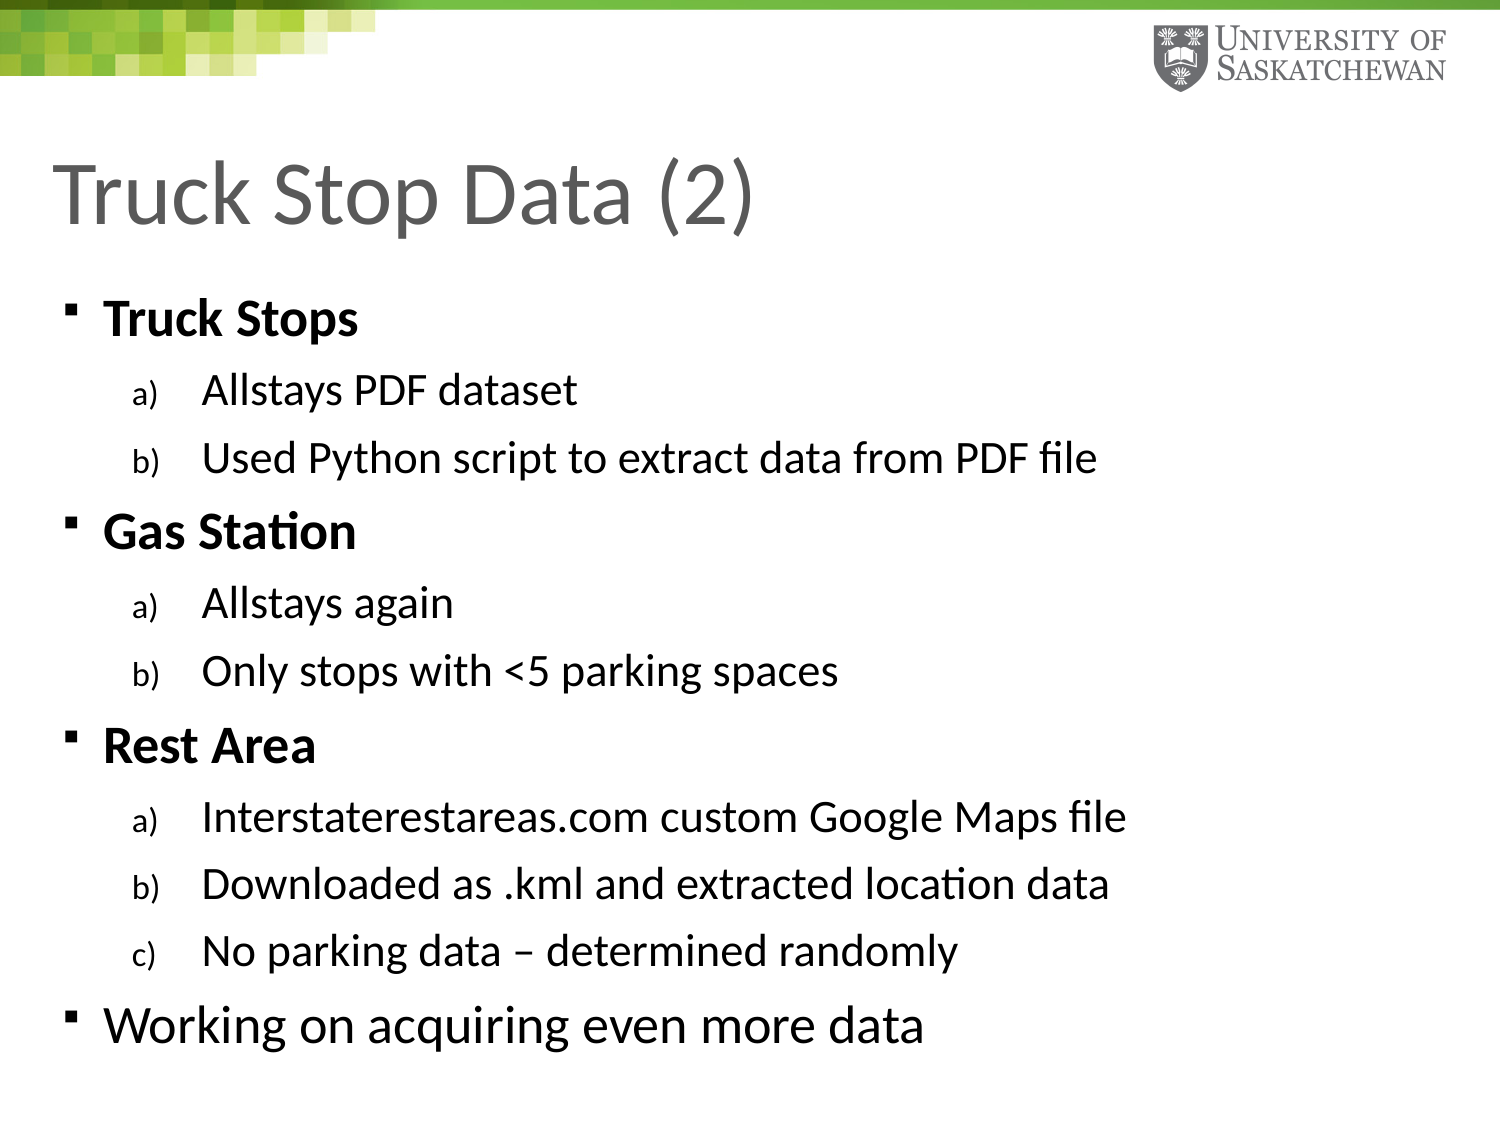

# Truck Stop Data (2)
Truck Stops
Allstays PDF dataset
Used Python script to extract data from PDF file
Gas Station
Allstays again
Only stops with <5 parking spaces
Rest Area
Interstaterestareas.com custom Google Maps file
Downloaded as .kml and extracted location data
No parking data – determined randomly
Working on acquiring even more data